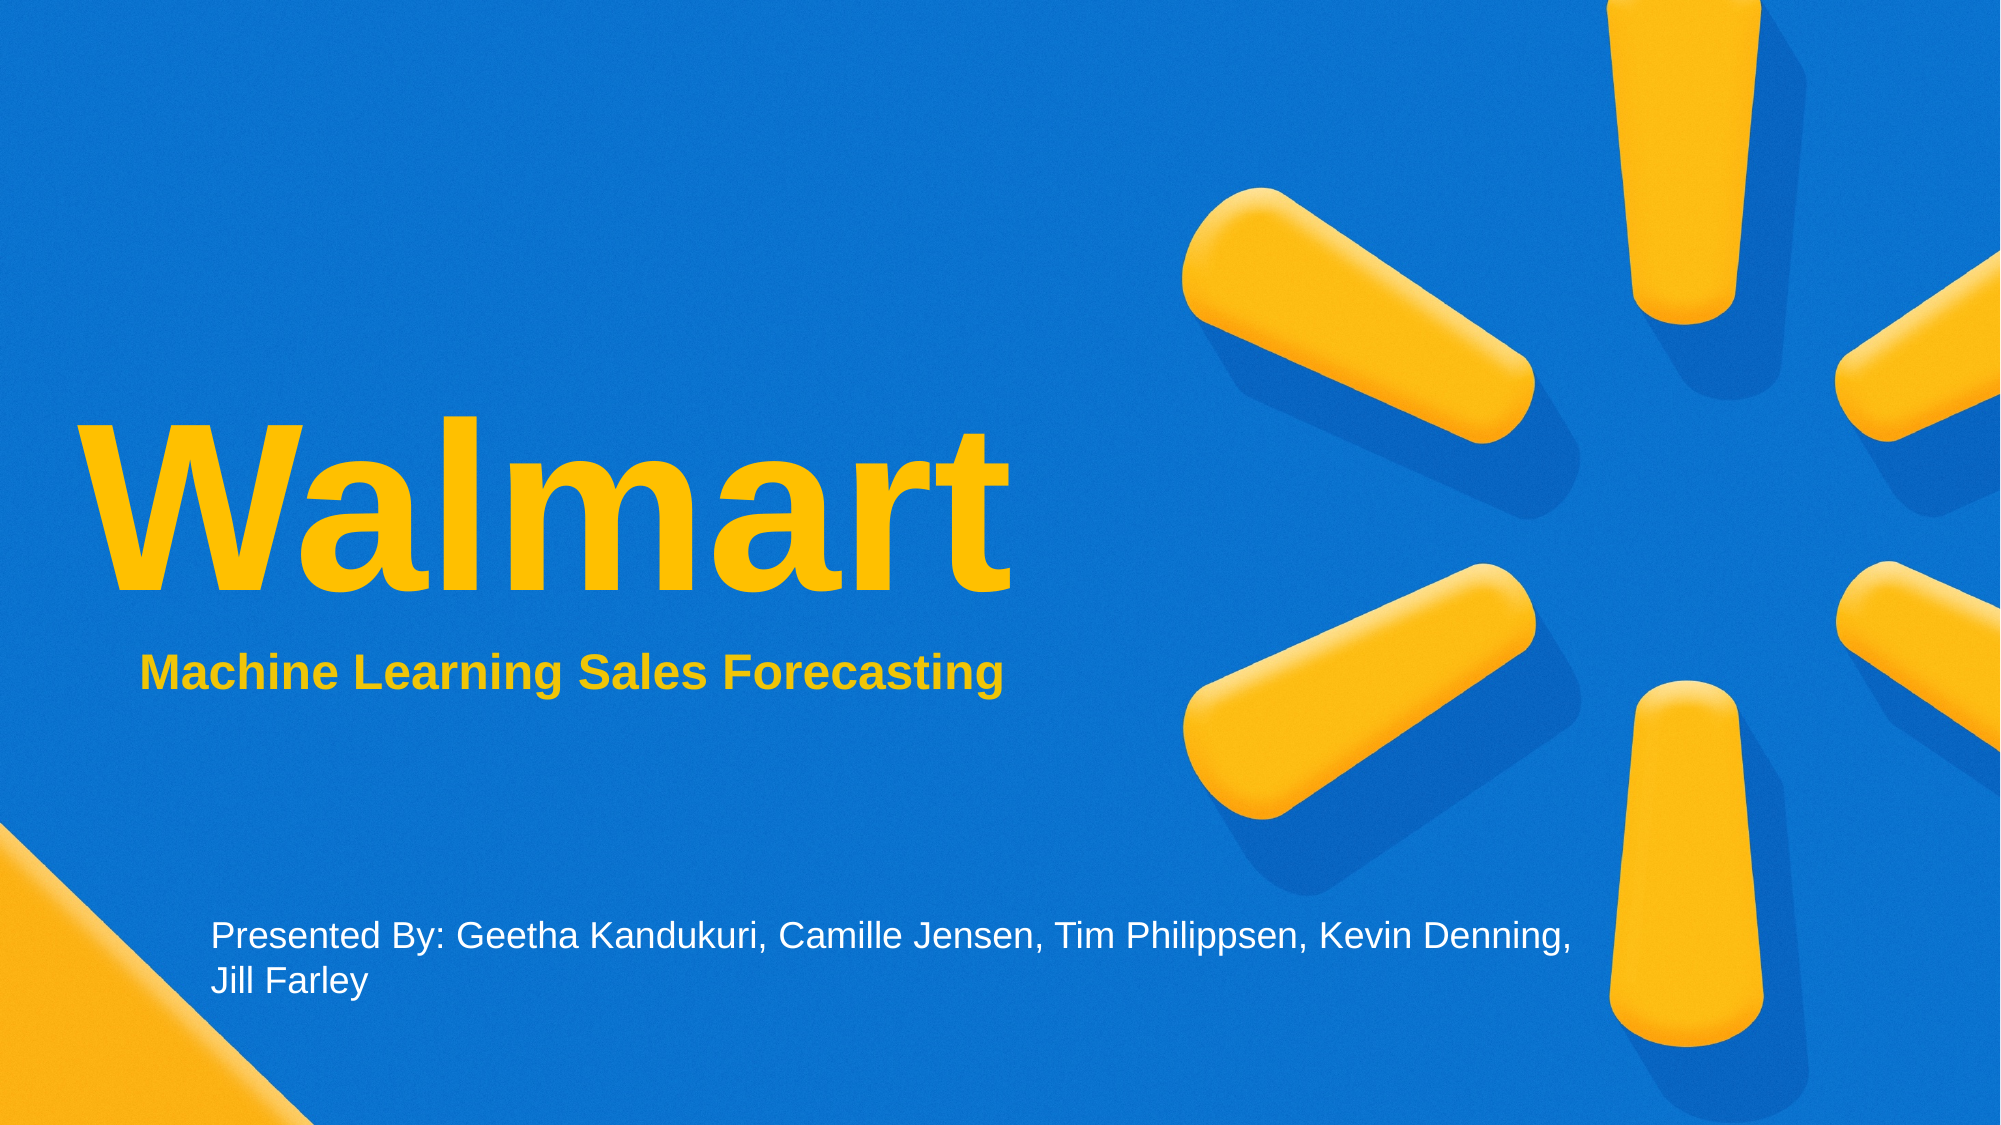

# Walmart
Machine Learning Sales Forecasting
Presented By: Geetha Kandukuri, Camille Jensen, Tim Philippsen, Kevin Denning, Jill Farley